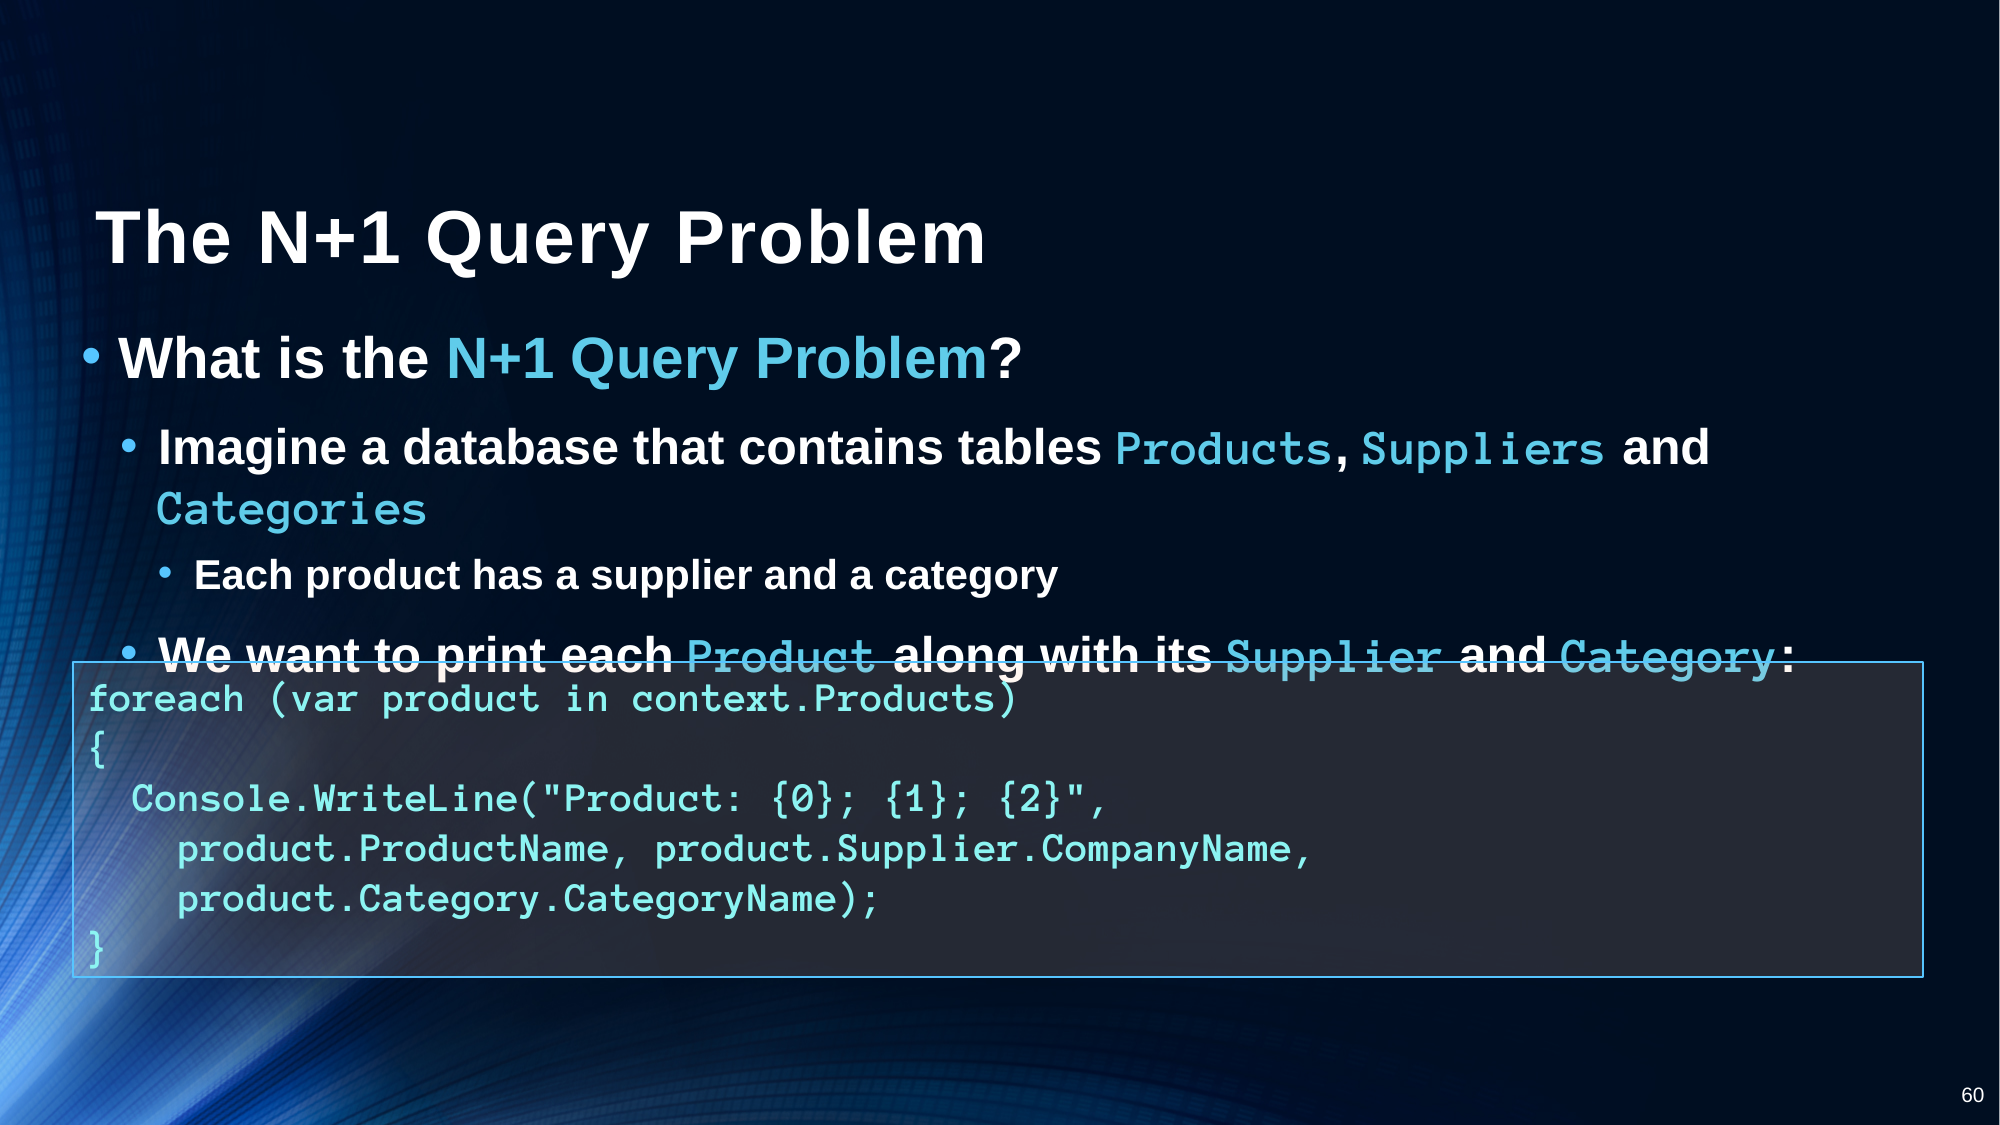

# The N+1 Query Problem
What is the N+1 Query Problem?
Imagine a database that contains tables Products, Suppliers and Categories
Each product has a supplier and a category
We want to print each Product along with its Supplier and Category:
foreach (var product in context.Products)
{
  Console.WriteLine("Product: {0}; {1}; {2}",
    product.ProductName, product.Supplier.CompanyName,
    product.Category.CategoryName);
}
60